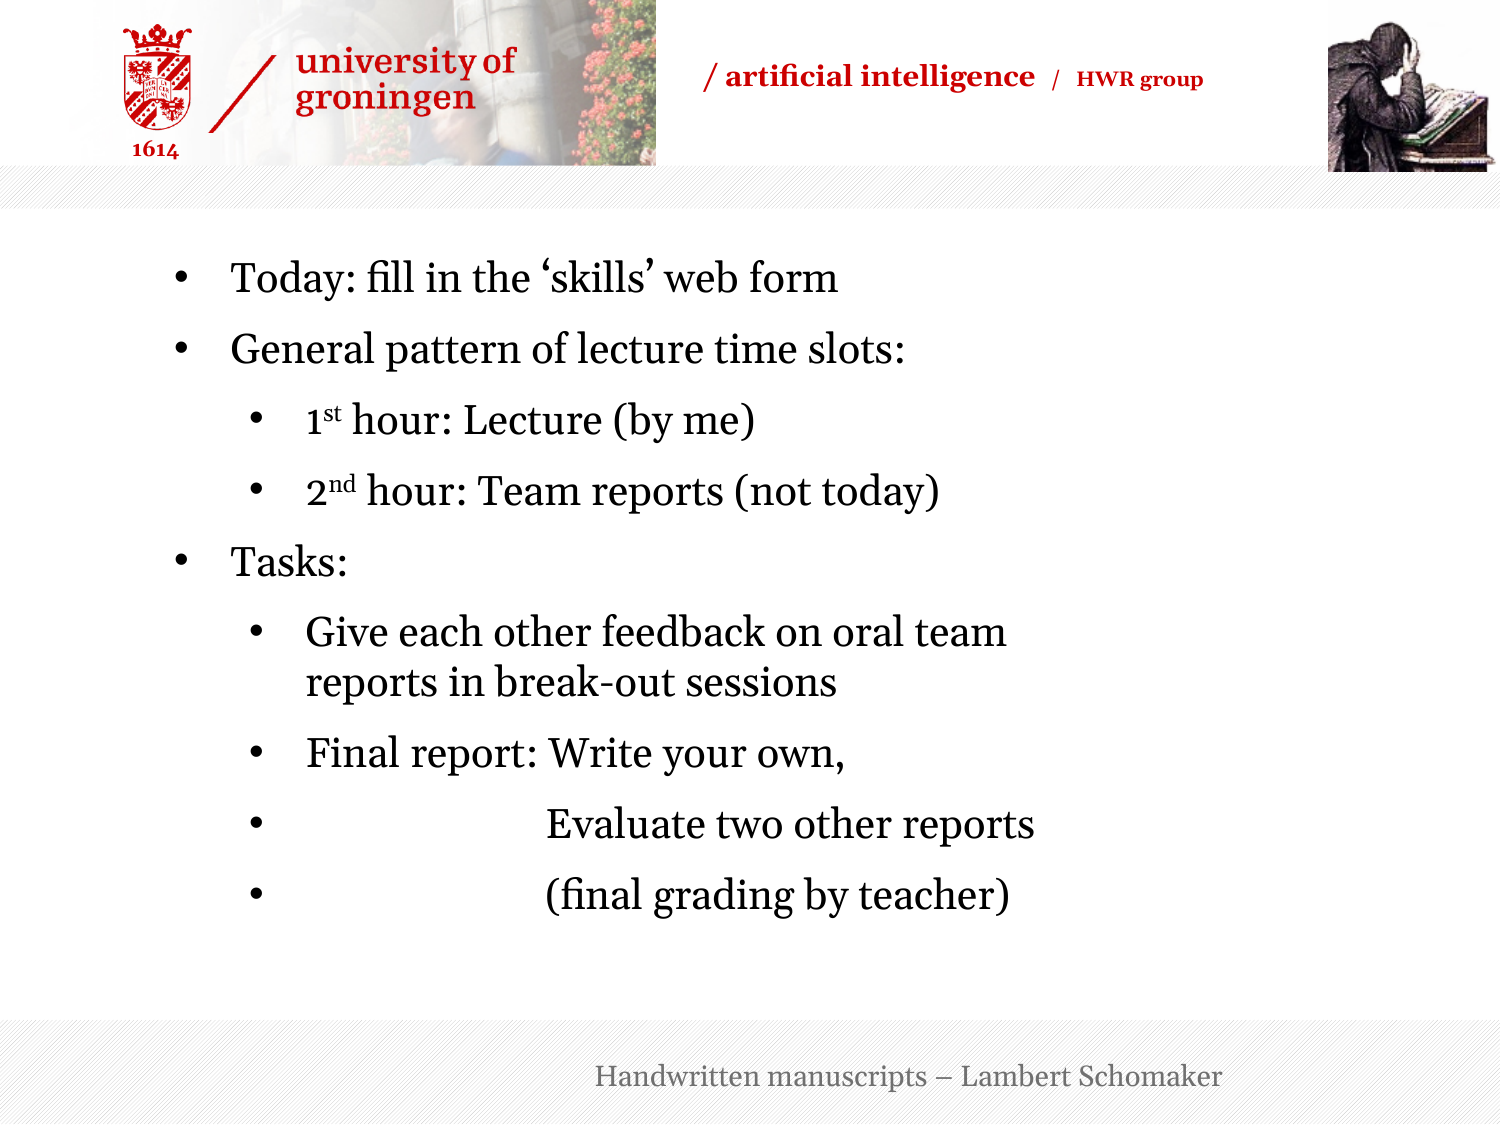

Today: fill in the ‘skills’ web form
General pattern of lecture time slots:
1st hour: Lecture (by me)
2nd hour: Team reports (not today)
Tasks:
Give each other feedback on oral team reports in break-out sessions
Final report: Write your own,
                        Evaluate two other reports
                        (final grading by teacher)

Handwritten manuscripts – Lambert Schomaker